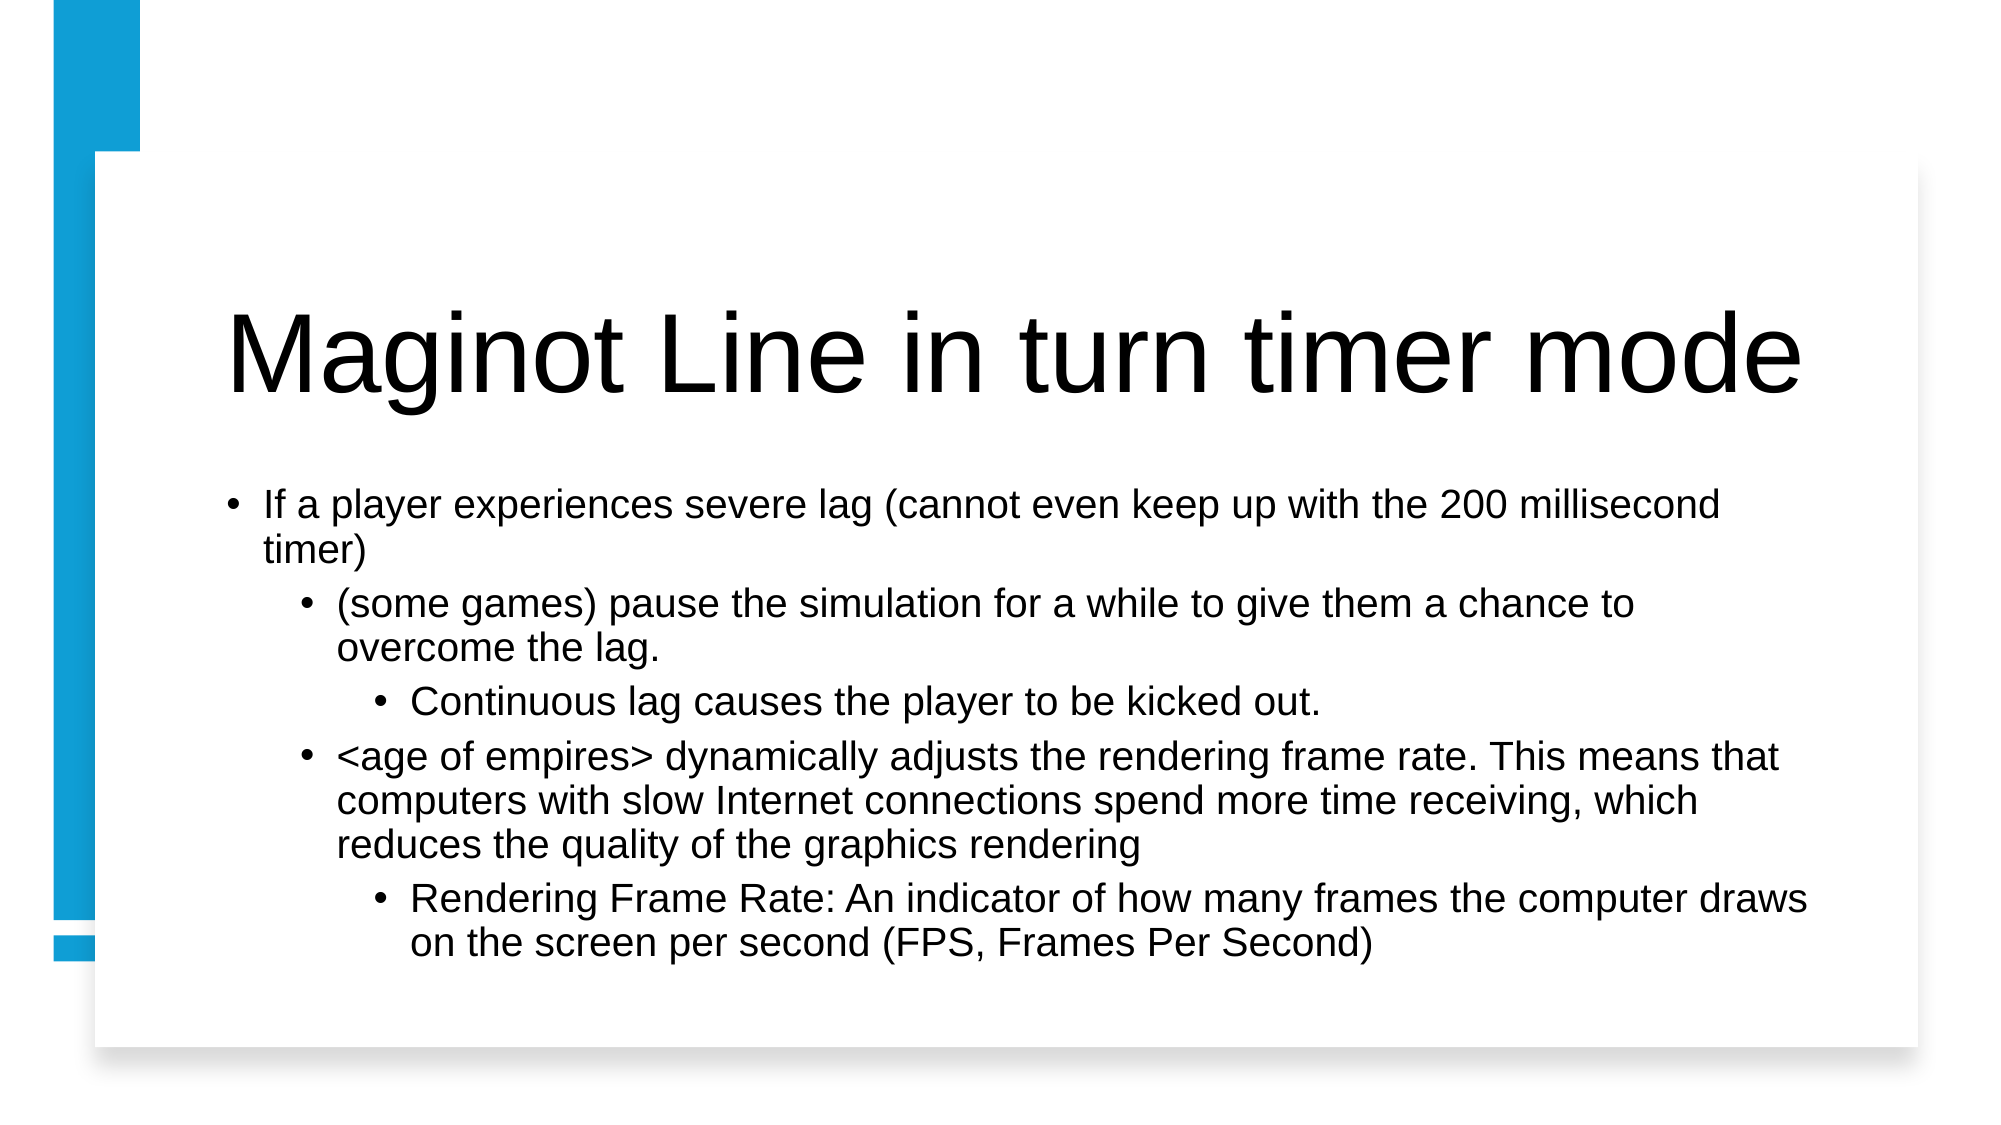

# Maginot Line in turn timer mode

If a player experiences severe lag (cannot even keep up with the 200 millisecond timer)
(some games) pause the simulation for a while to give them a chance to overcome the lag.
Continuous lag causes the player to be kicked out.
<age of empires> dynamically adjusts the rendering frame rate. This means that computers with slow Internet connections spend more time receiving, which reduces the quality of the graphics rendering
Rendering Frame Rate: An indicator of how many frames the computer draws on the screen per second (FPS, Frames Per Second)